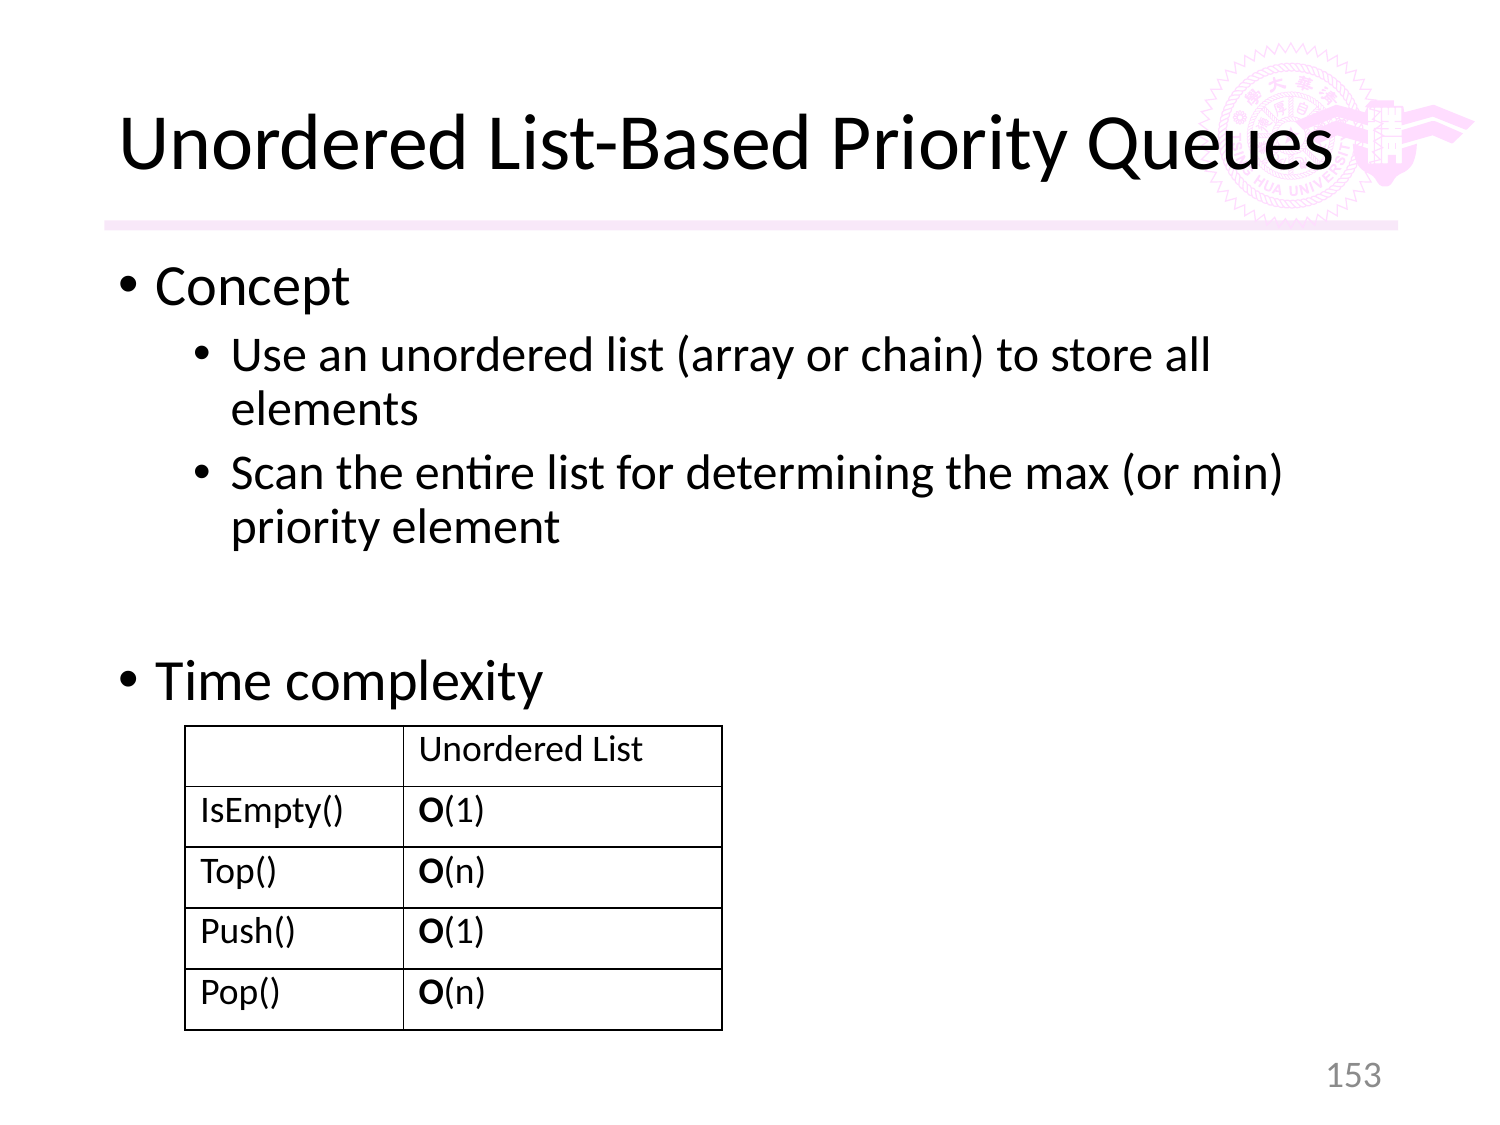

# Unordered List-Based Priority Queues
Concept
Use an unordered list (array or chain) to store all elements
Scan the entire list for determining the max (or min) priority element

Time complexity

|  | Unordered List |
| --- | --- |
| IsEmpty() | O(1) |
| Top() | O(n) |
| Push() | O(1) |
| Pop() | O(n) |
153